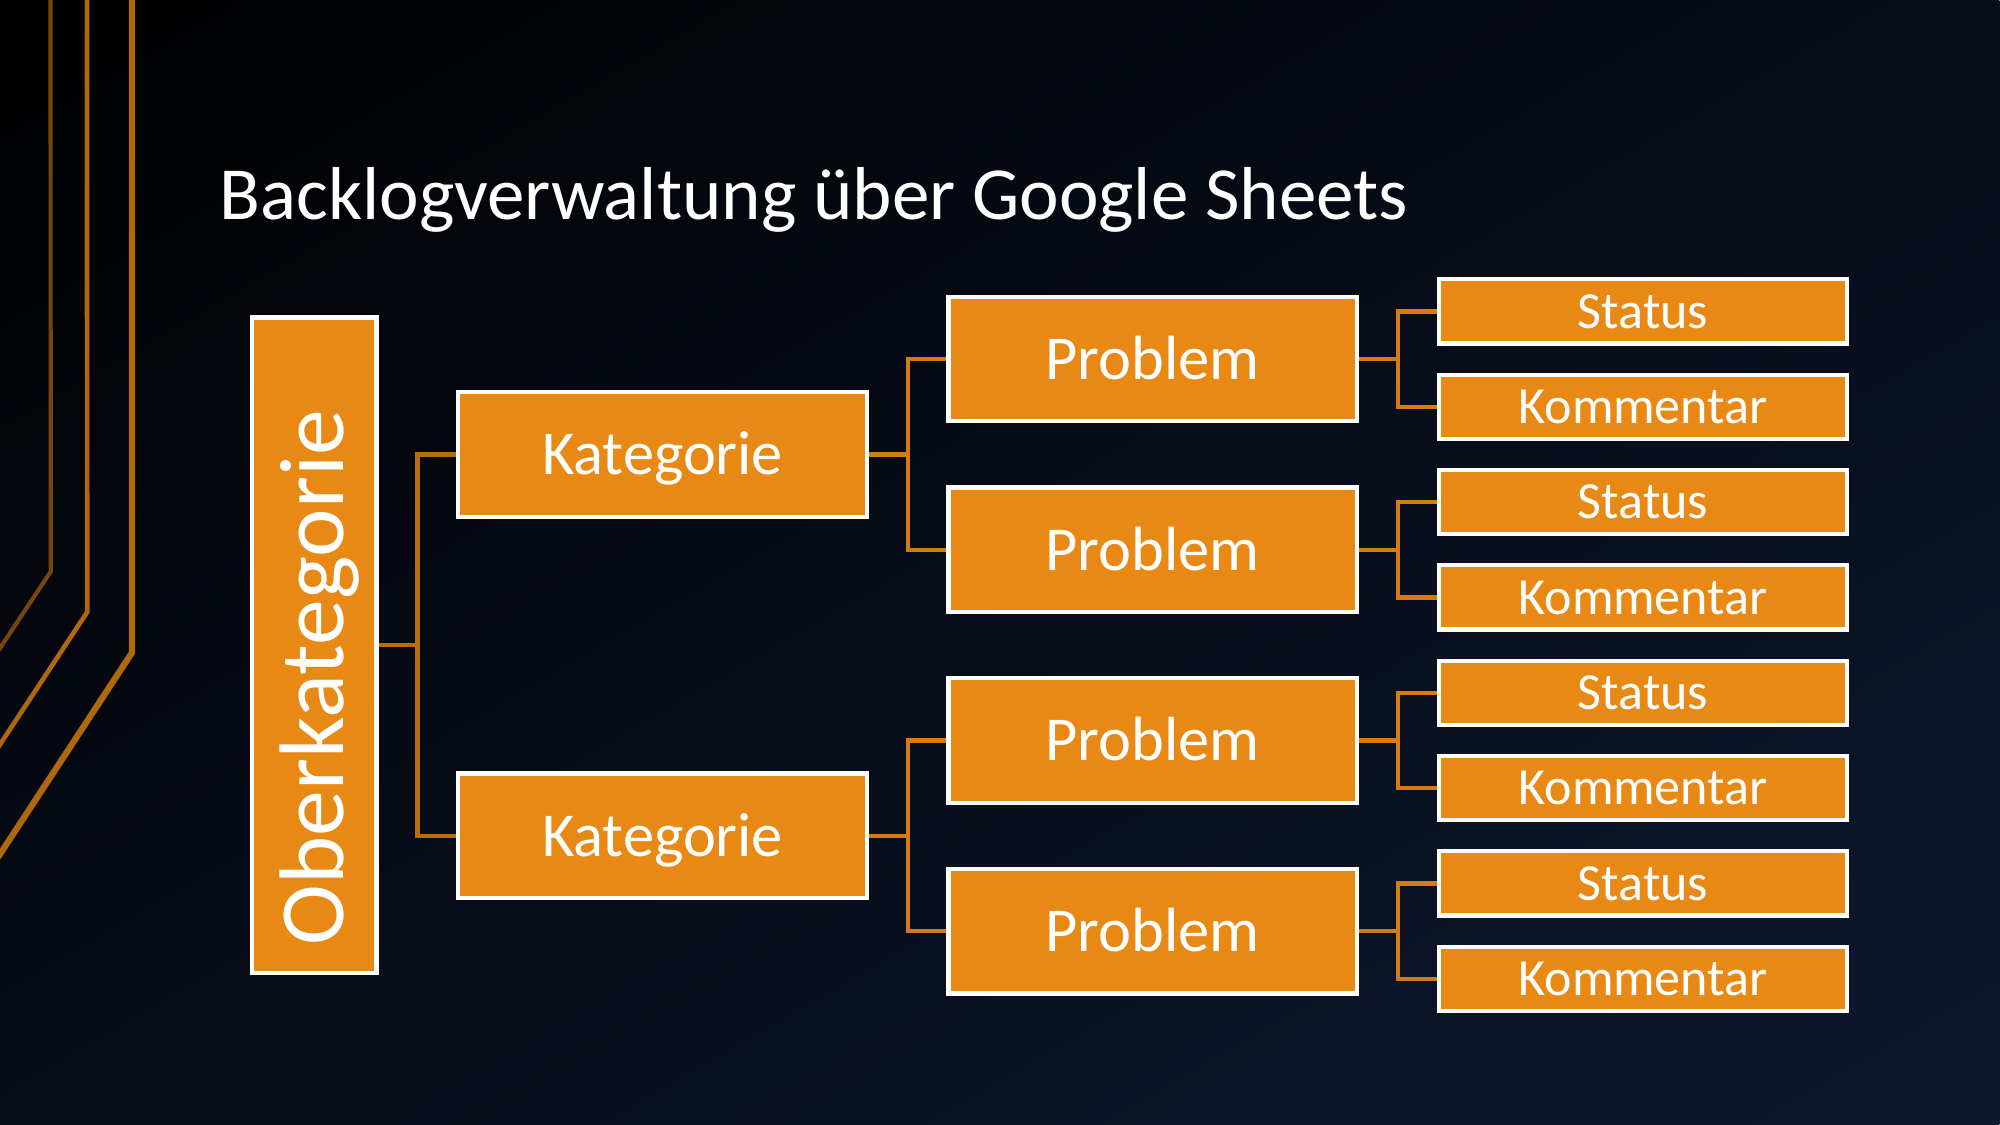

# Backlogverwaltung über Google Sheets

Oberkategorie
Kategorie
Problem
Status
Kommentar
Problem
Status
Kommentar
Kategorie
Problem
Status
Kommentar
Problem
Status
Kommentar